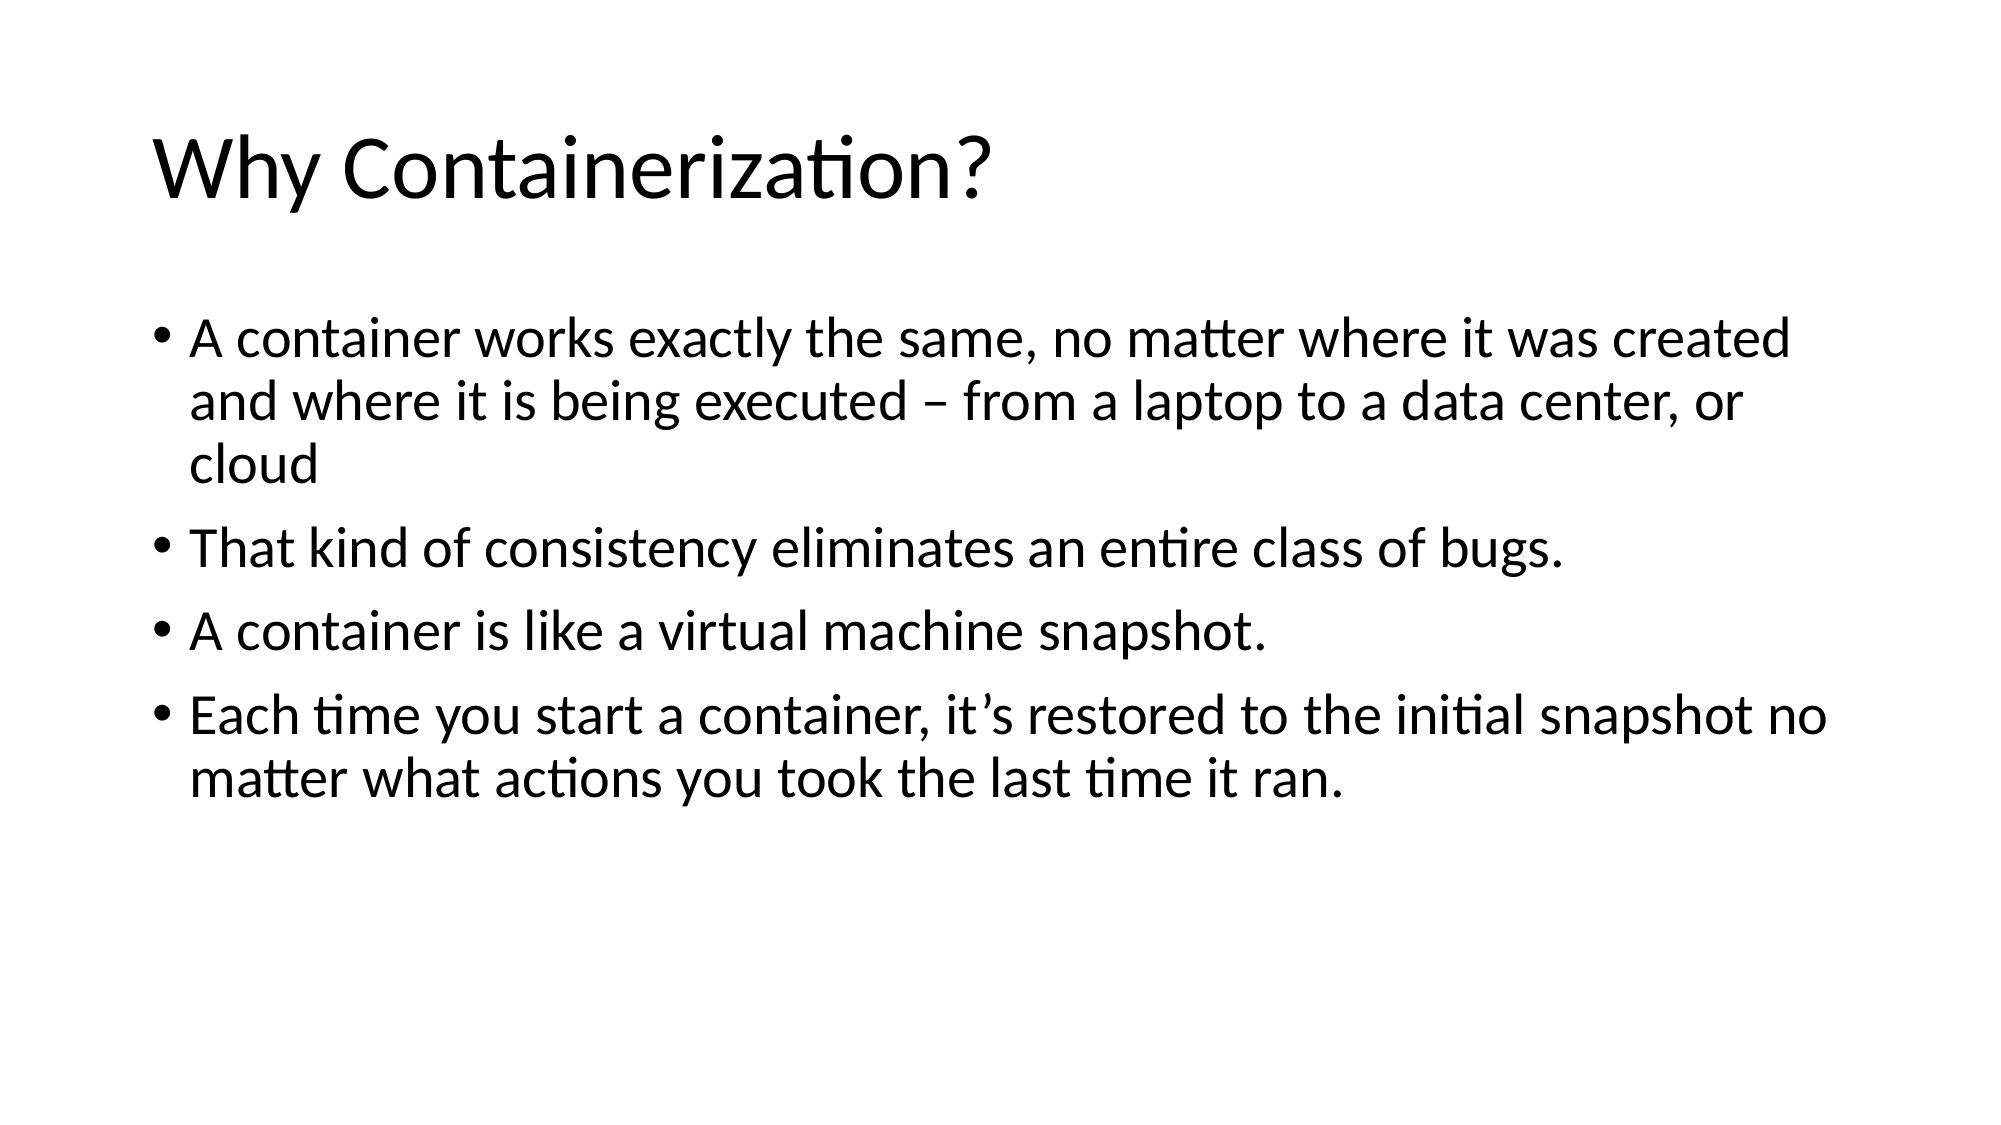

# Why Containerization?
A container works exactly the same, no matter where it was created and where it is being executed – from a laptop to a data center, or cloud
That kind of consistency eliminates an entire class of bugs.
A container is like a virtual machine snapshot.
Each time you start a container, it’s restored to the initial snapshot no matter what actions you took the last time it ran.